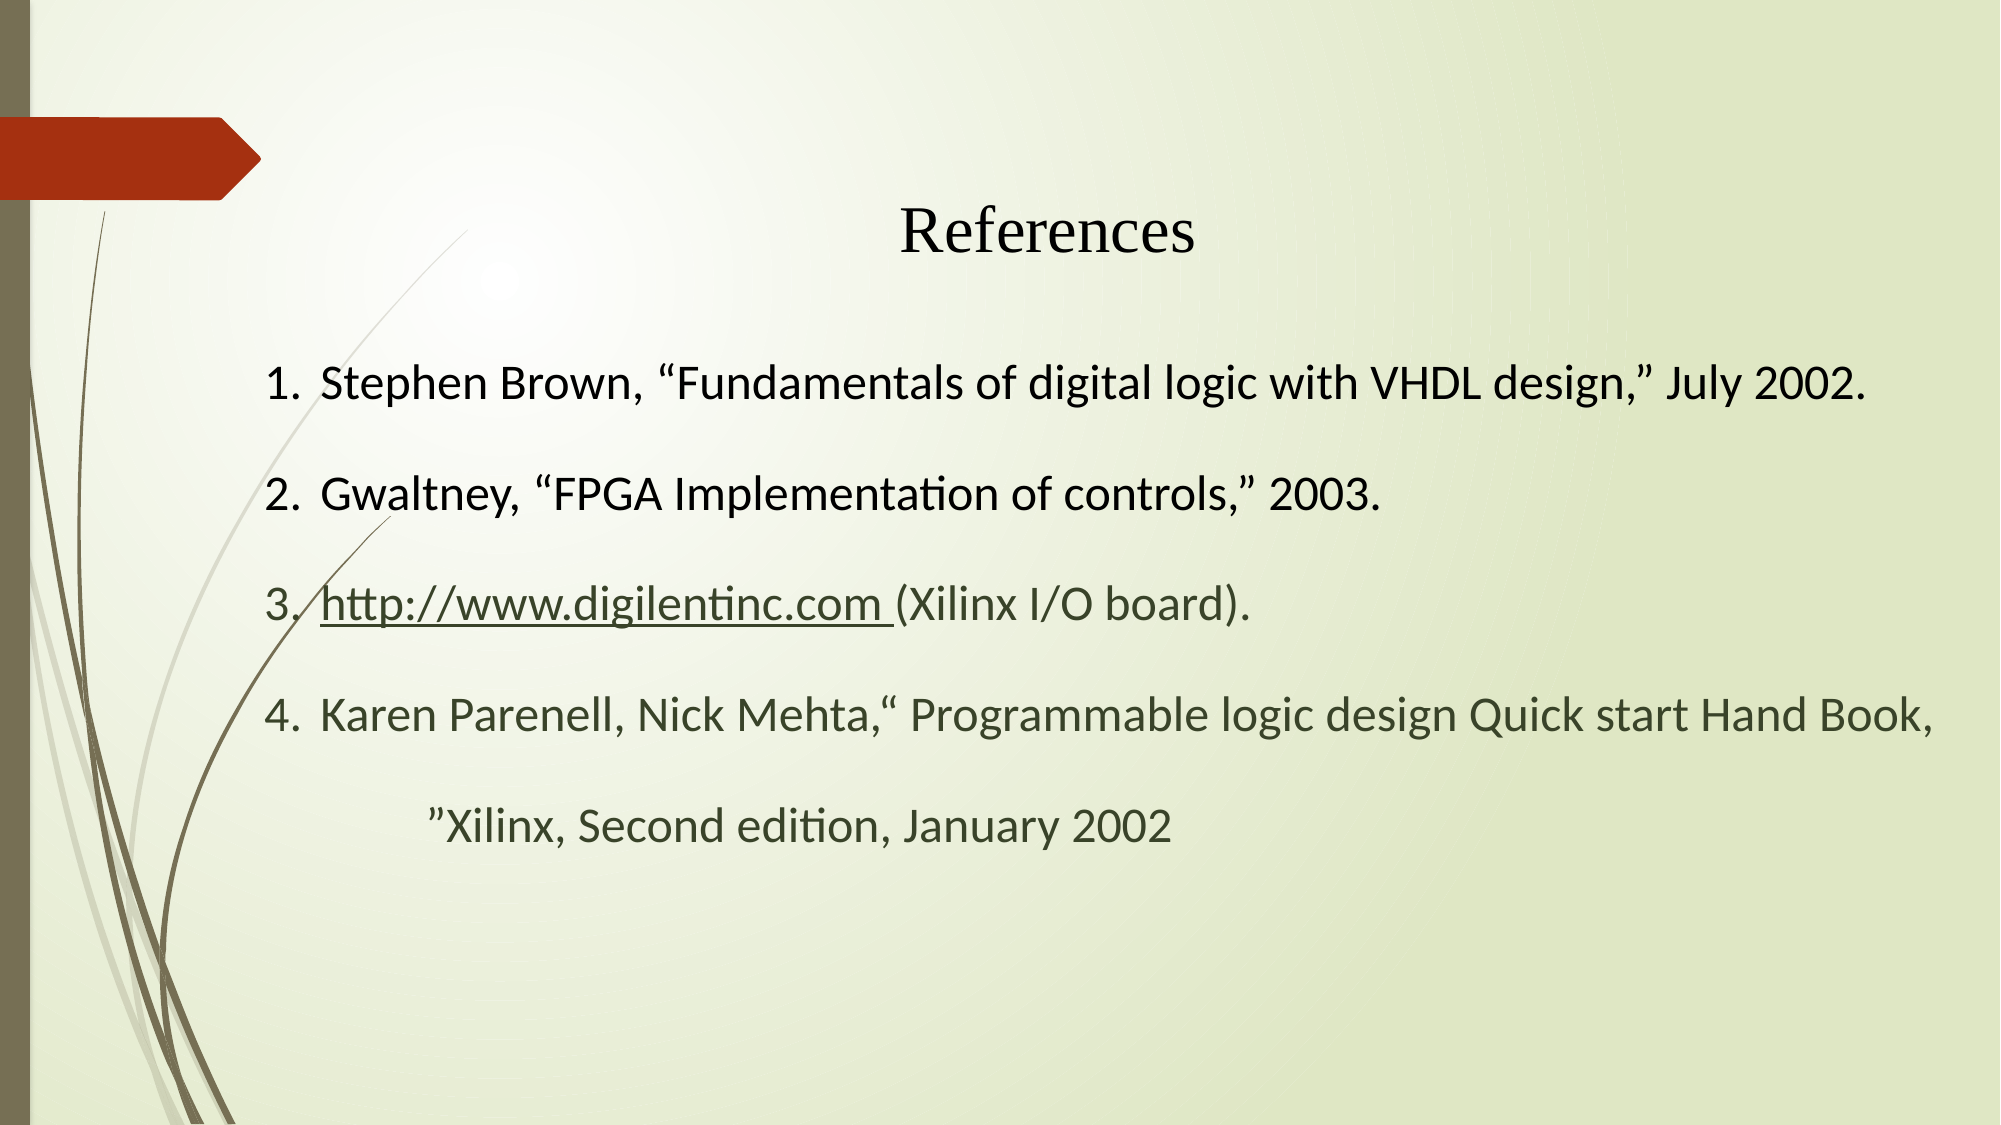

References
Stephen Brown, “Fundamentals of digital logic with VHDL design,” July 2002.
Gwaltney, “FPGA Implementation of controls,” 2003.
http://www.digilentinc.com (Xilinx I/O board).
Karen Parenell, Nick Mehta,“ Programmable logic design Quick start Hand Book,
	 ”Xilinx, Second edition, January 2002